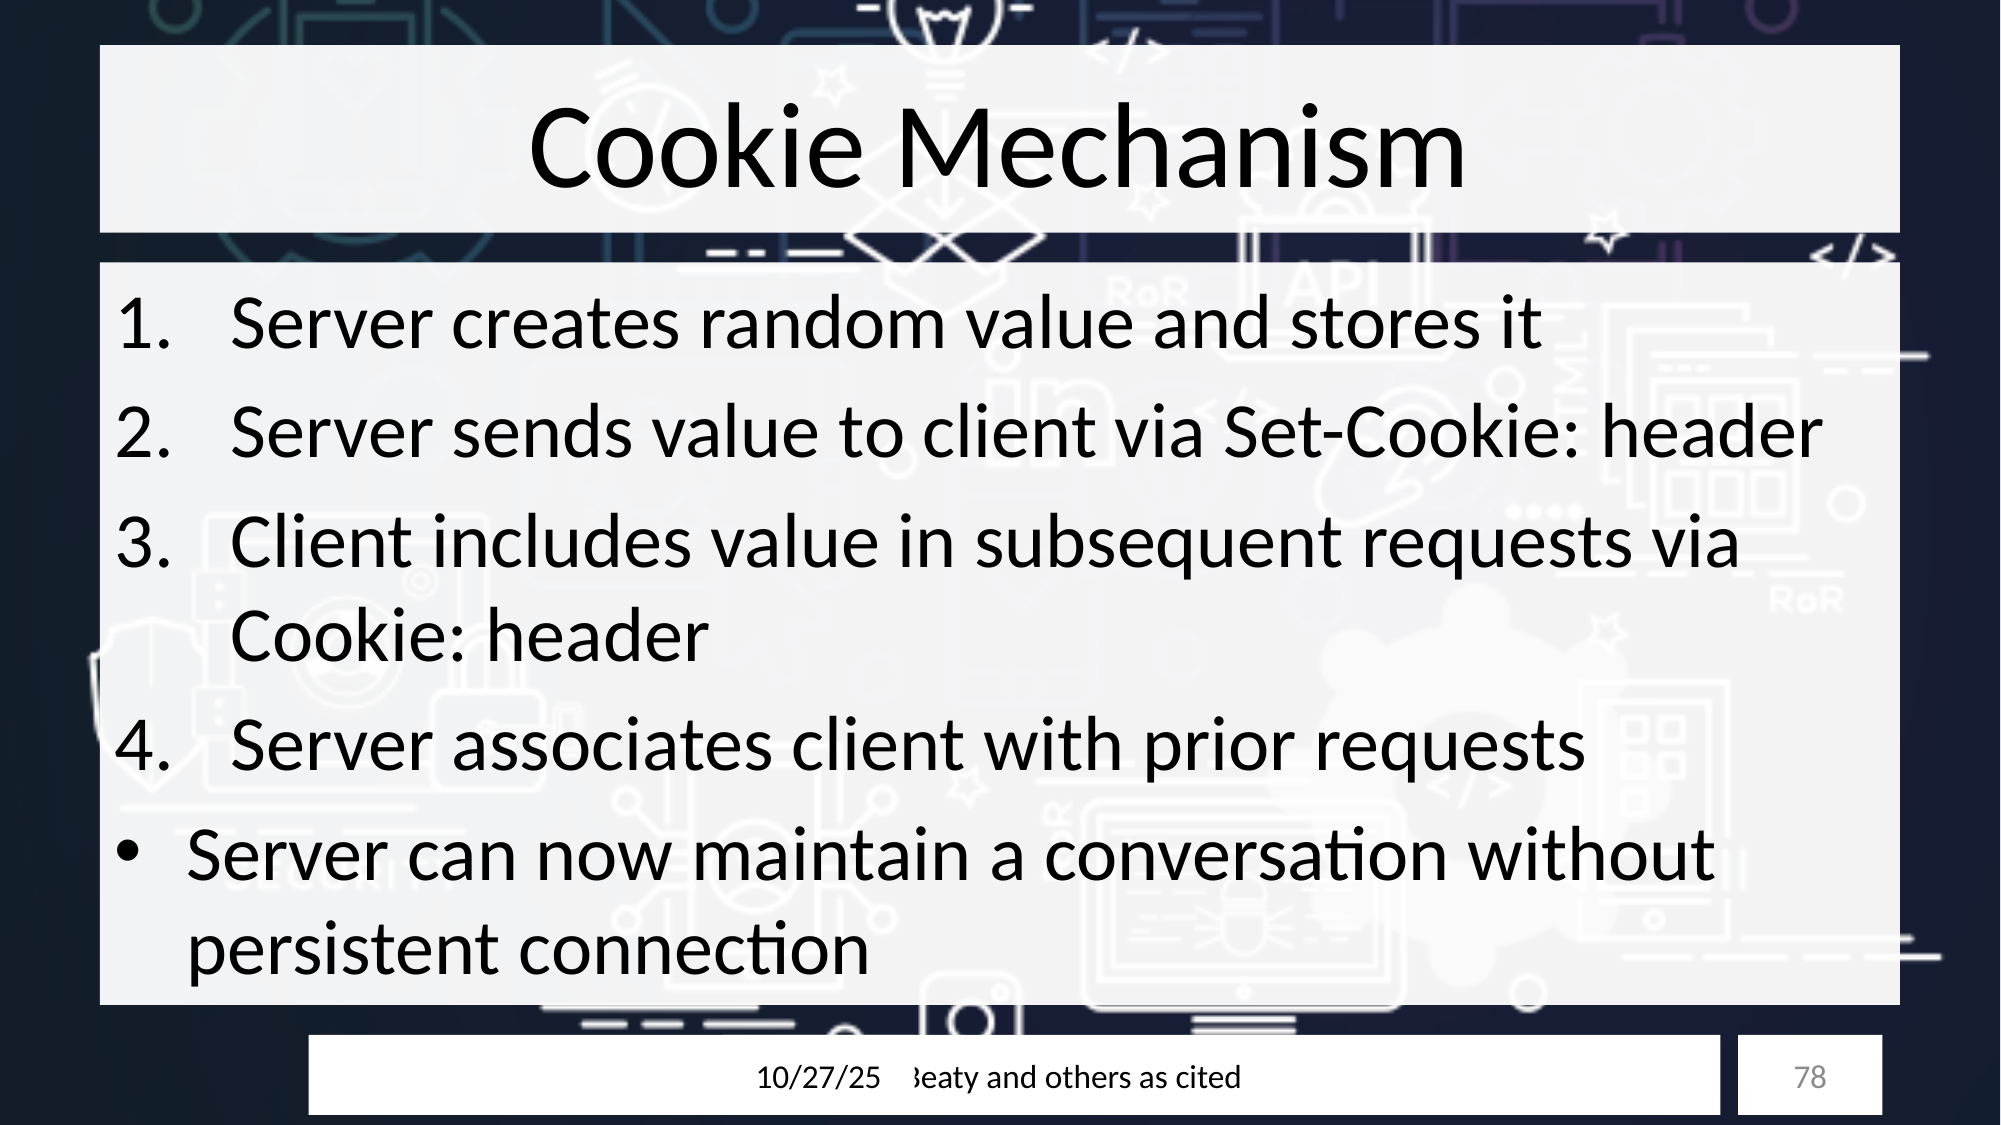

# Cookie Mechanism
Server creates random value and stores it
Server sends value to client via Set-Cookie: header
Client includes value in subsequent requests via Cookie: header
Server associates client with prior requests
Server can now maintain a conversation without persistent connection

© Steve Beaty and others as cited
78
10/27/25